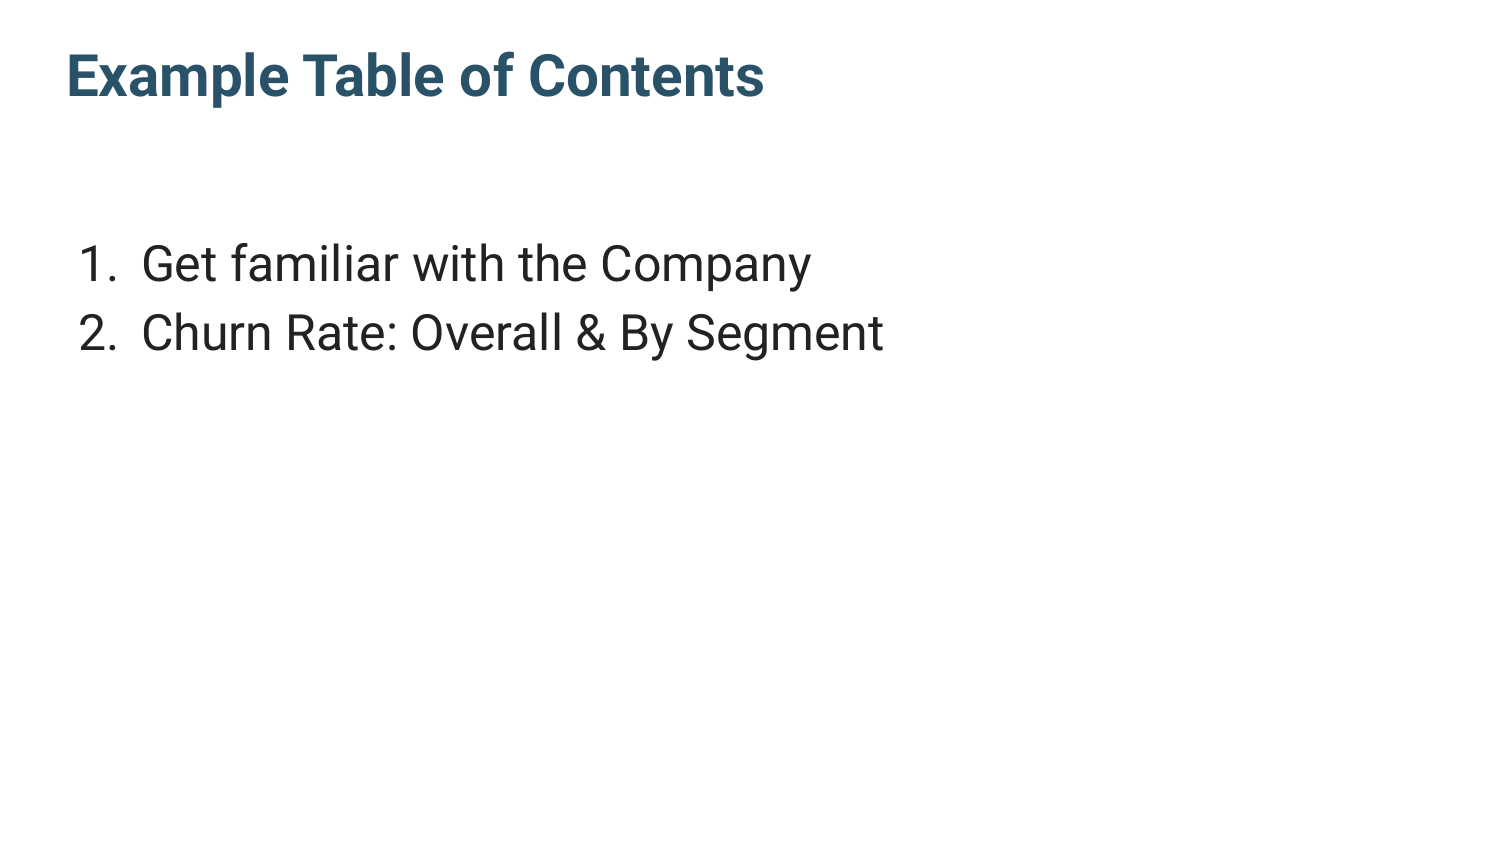

# Example Table of Contents
Get familiar with the Company
Churn Rate: Overall & By Segment